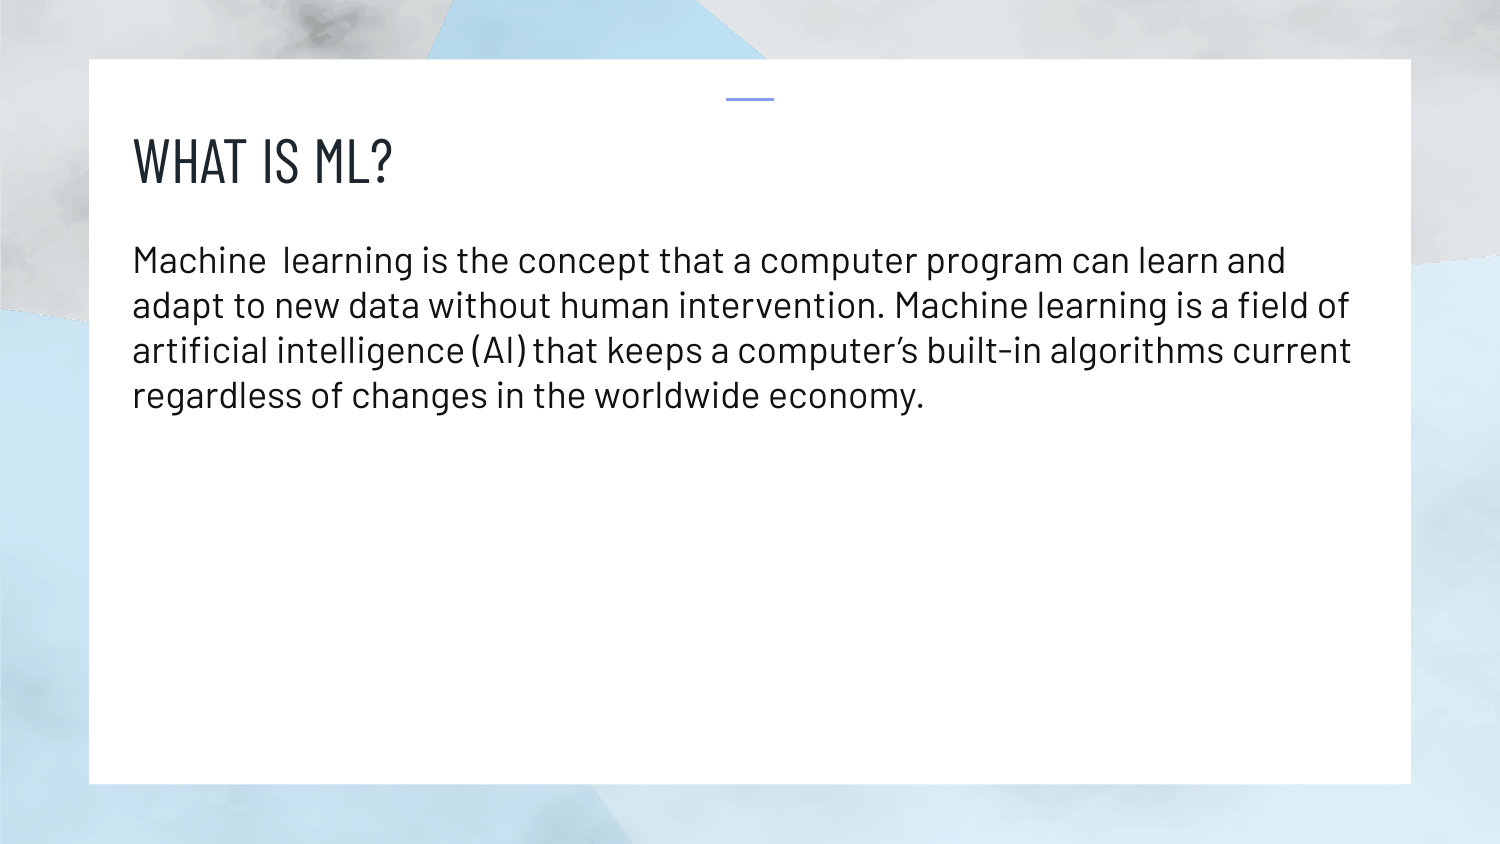

# WHAT IS ML?

Machine  learning is the concept that a computer program can learn and adapt to new data without human intervention. Machine learning is a field of artificial intelligence (AI) that keeps a computer’s built-in algorithms current regardless of changes in the worldwide economy.